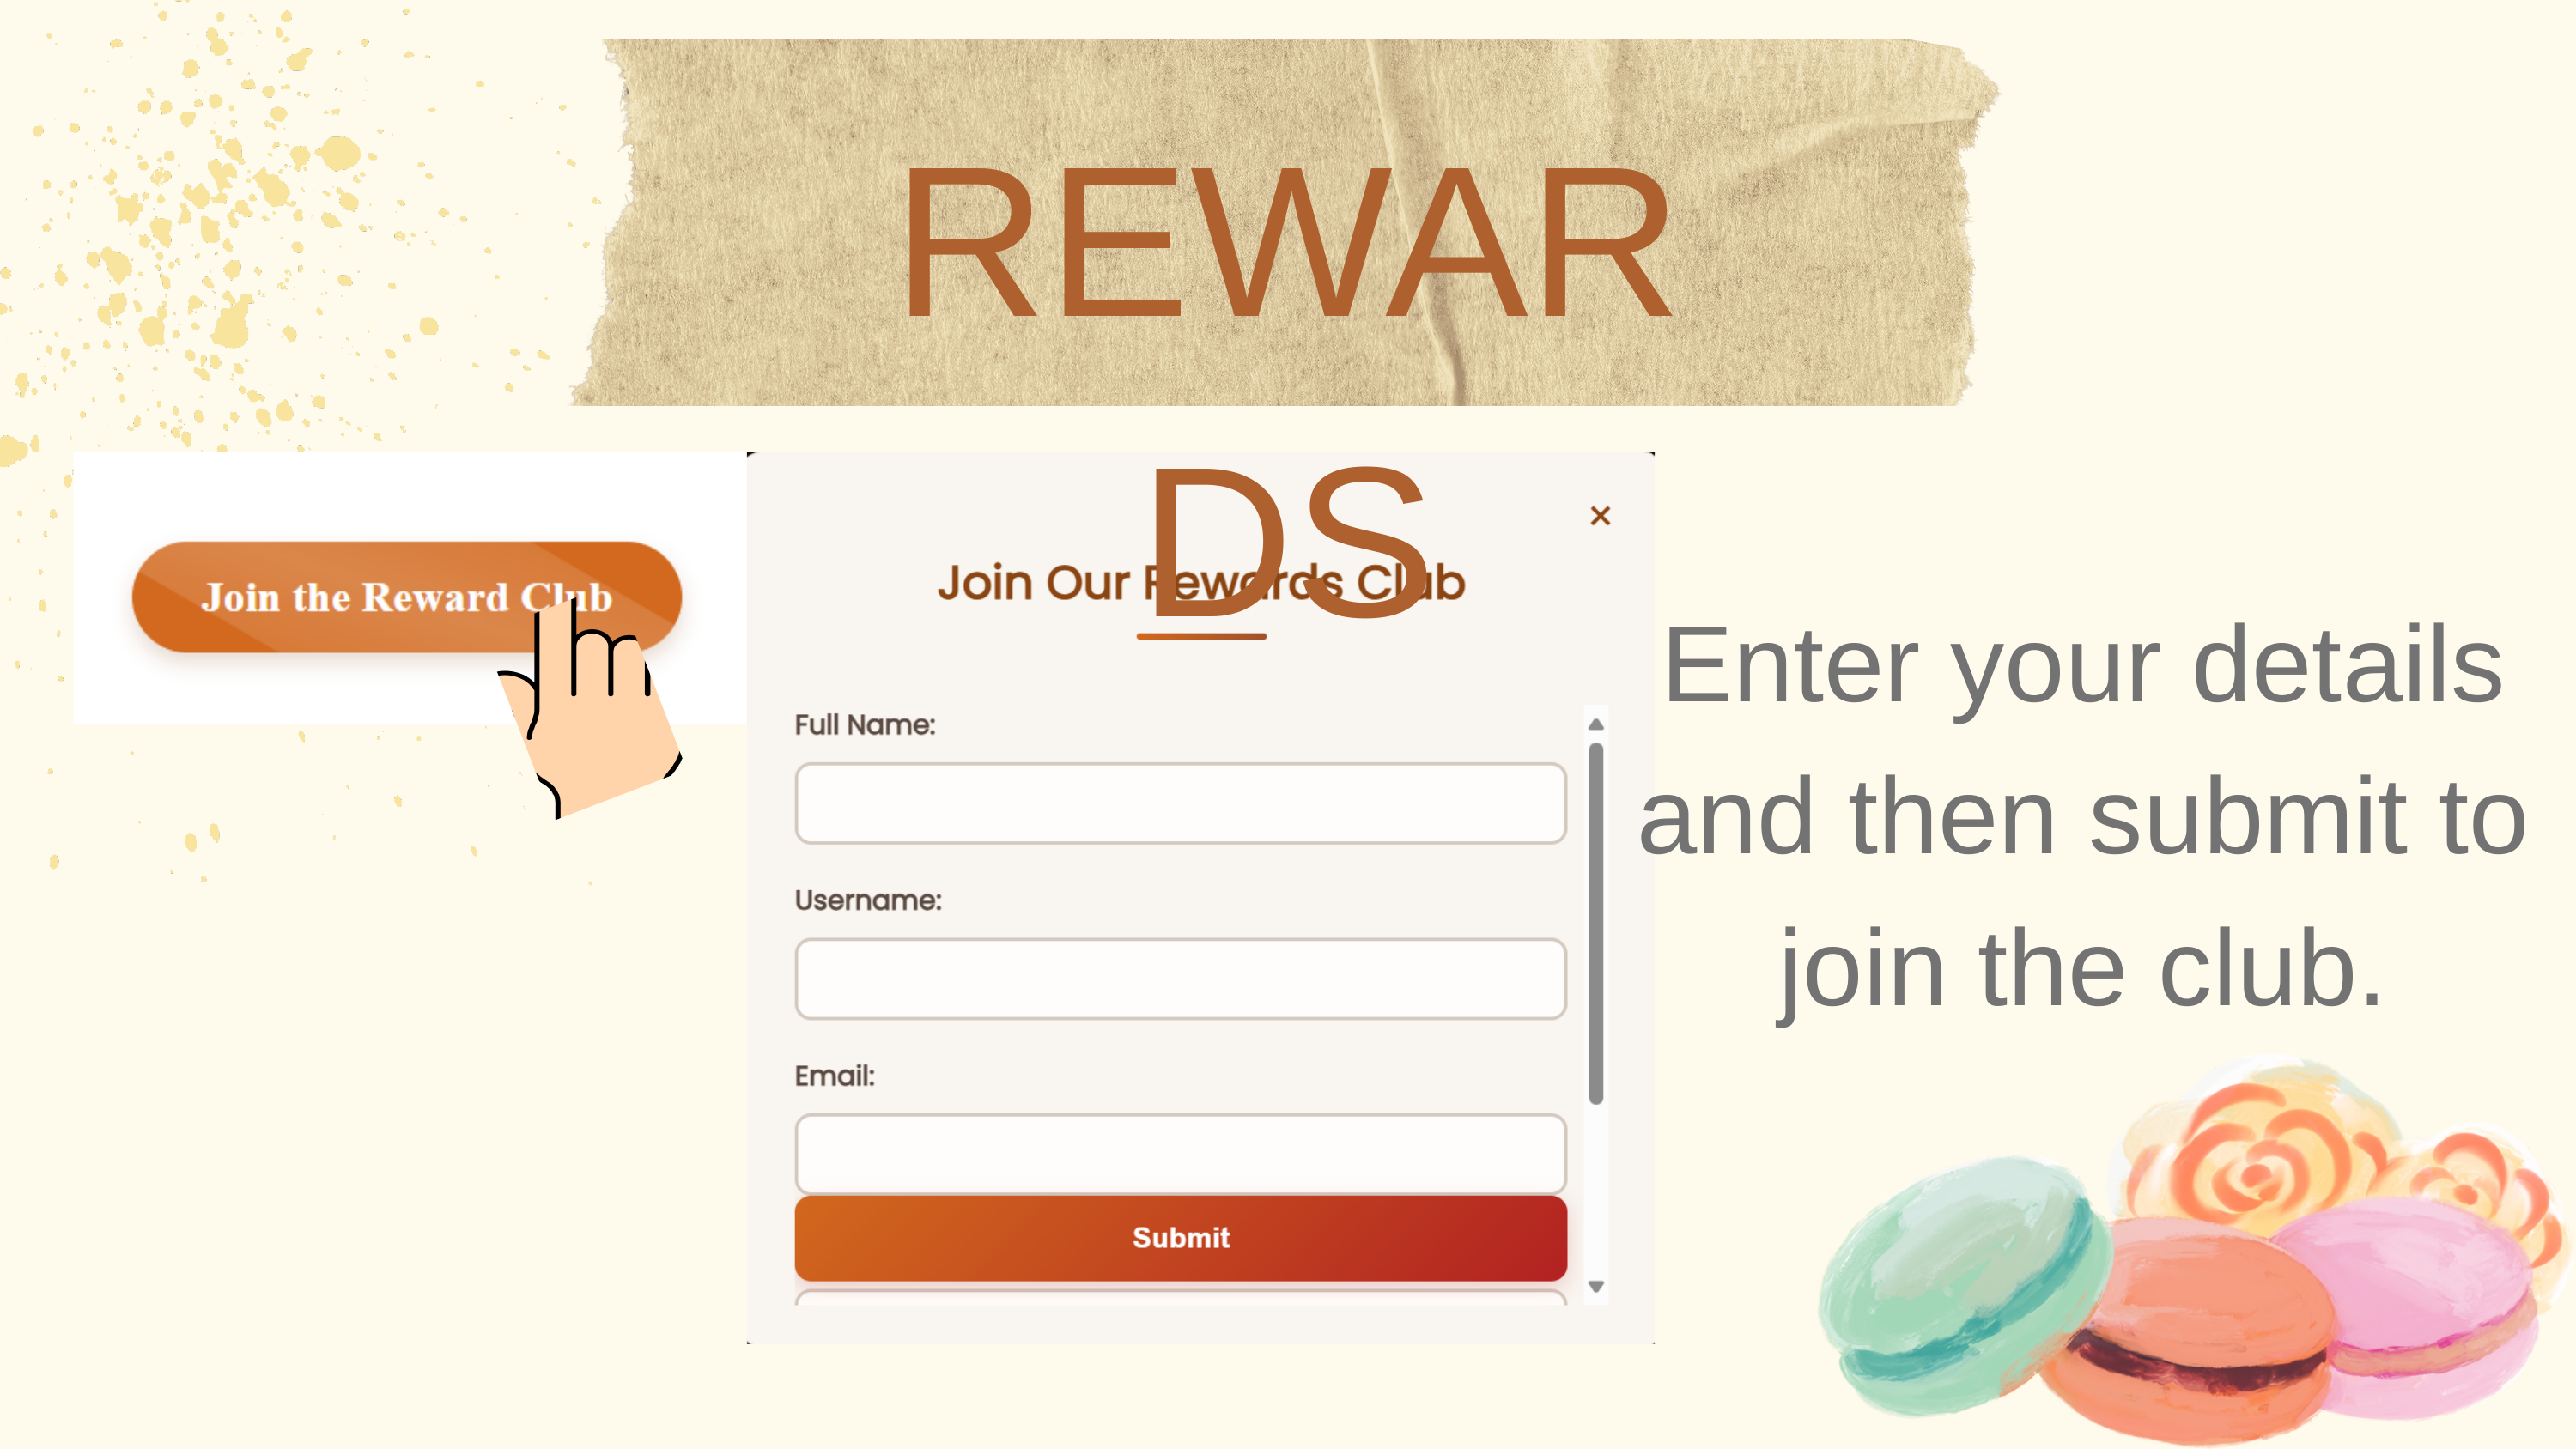

REWARDS

Enter your details and then submit to join the club.